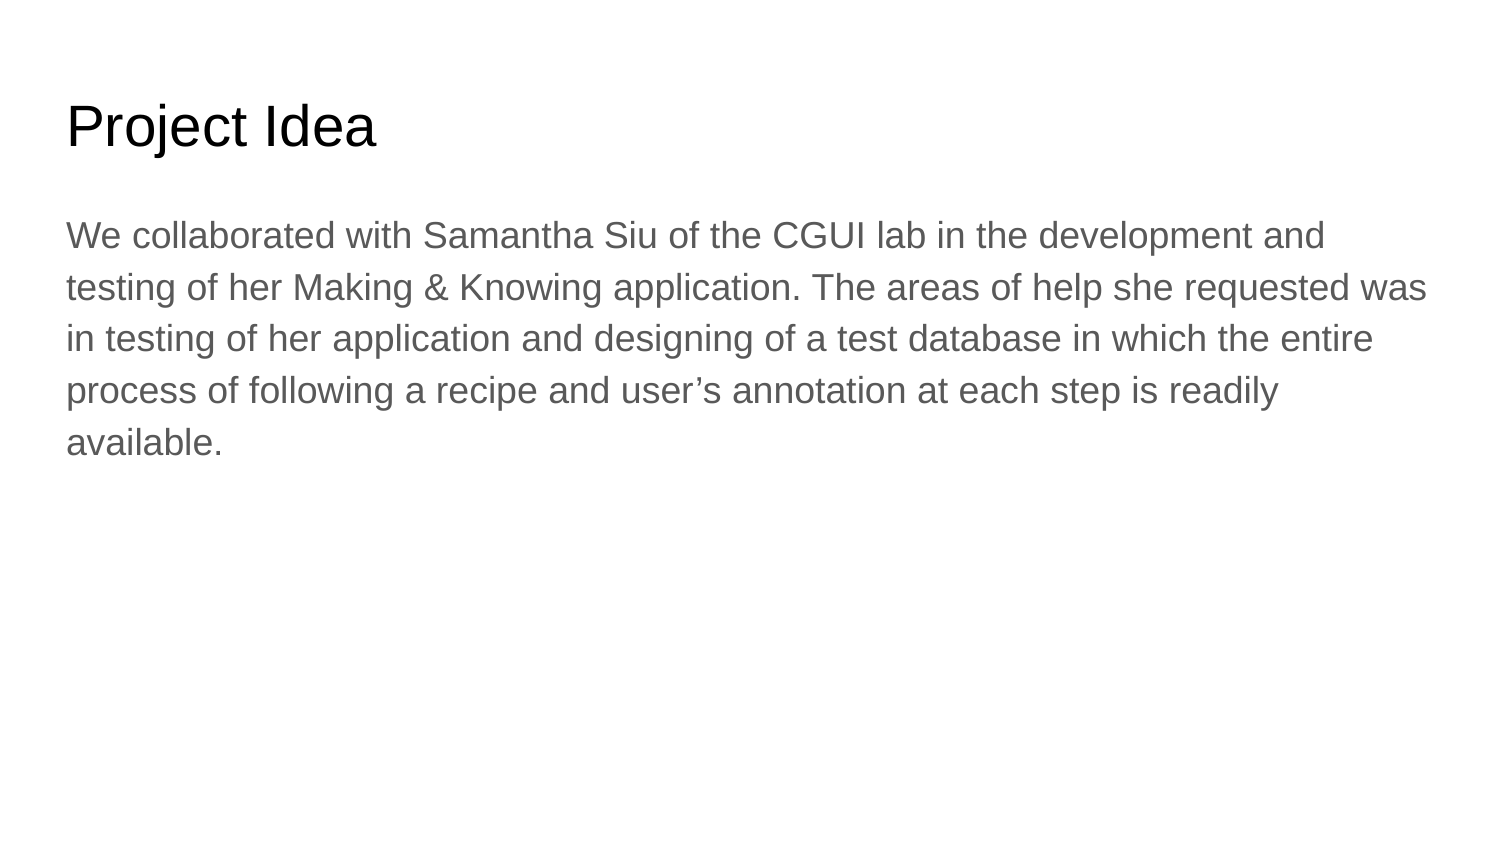

# Project Idea
We collaborated with Samantha Siu of the CGUI lab in the development and testing of her Making & Knowing application. The areas of help she requested was in testing of her application and designing of a test database in which the entire process of following a recipe and user’s annotation at each step is readily available.